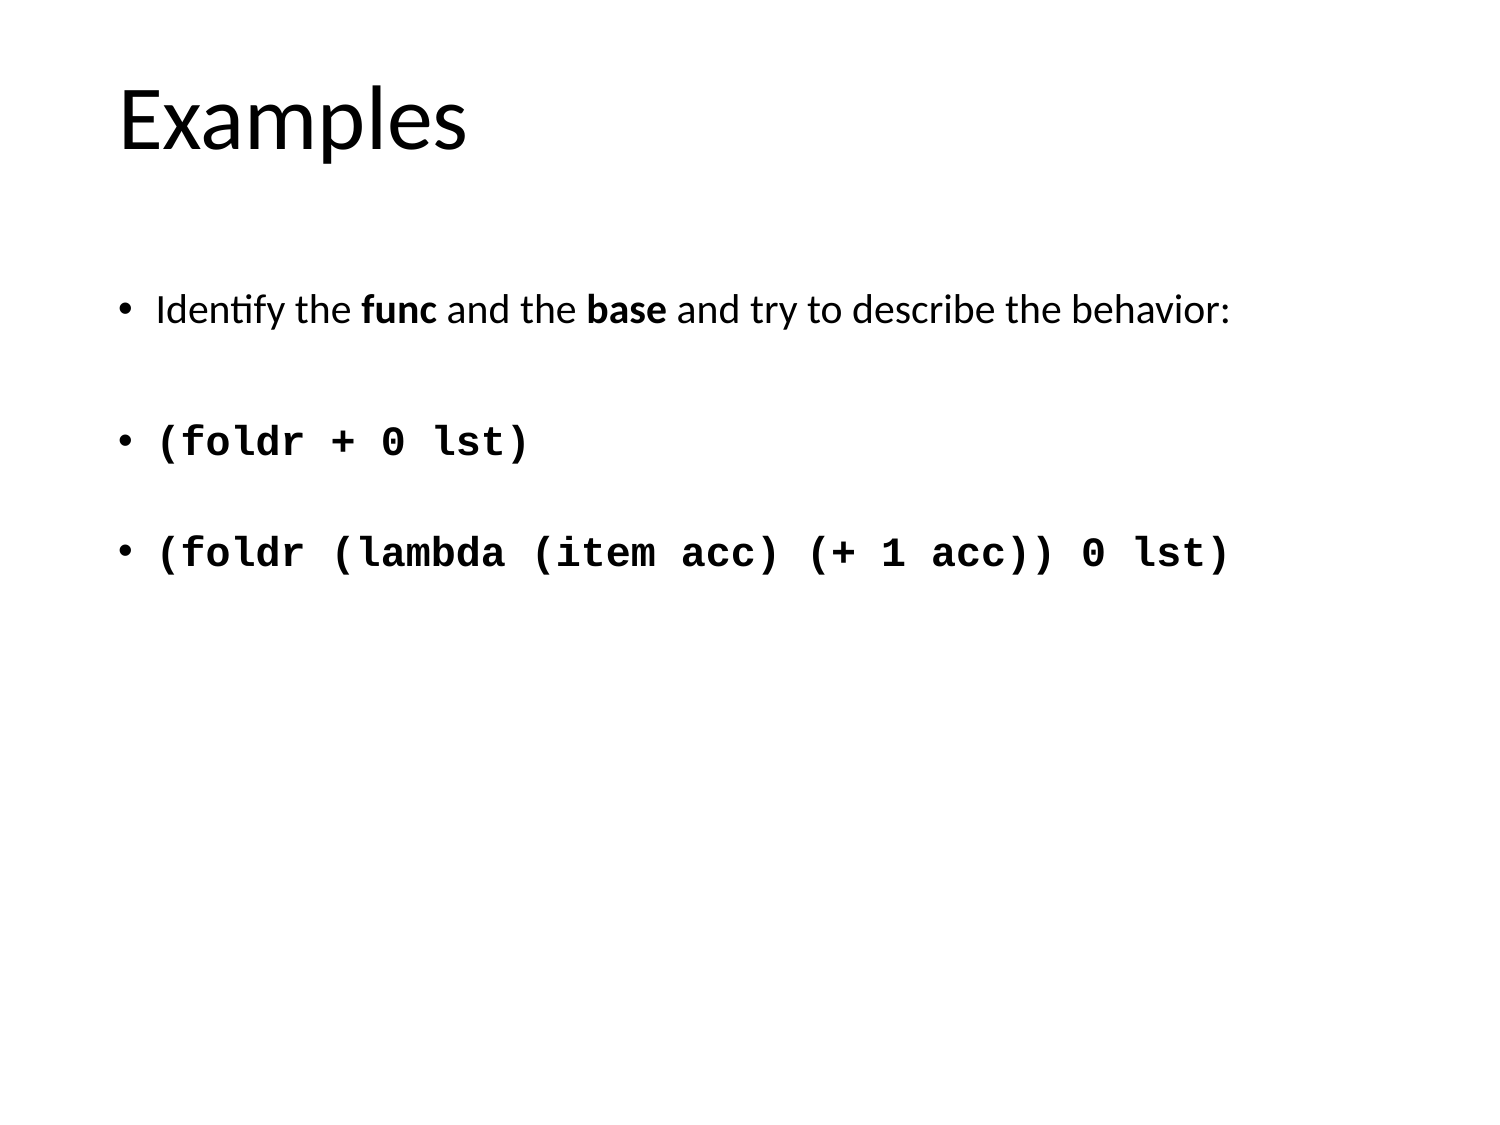

# Examples

Identify the func and the base and try to describe the behavior:

(foldr + 0 lst)
(foldr (lambda (item acc) (+ 1 acc)) 0 lst)